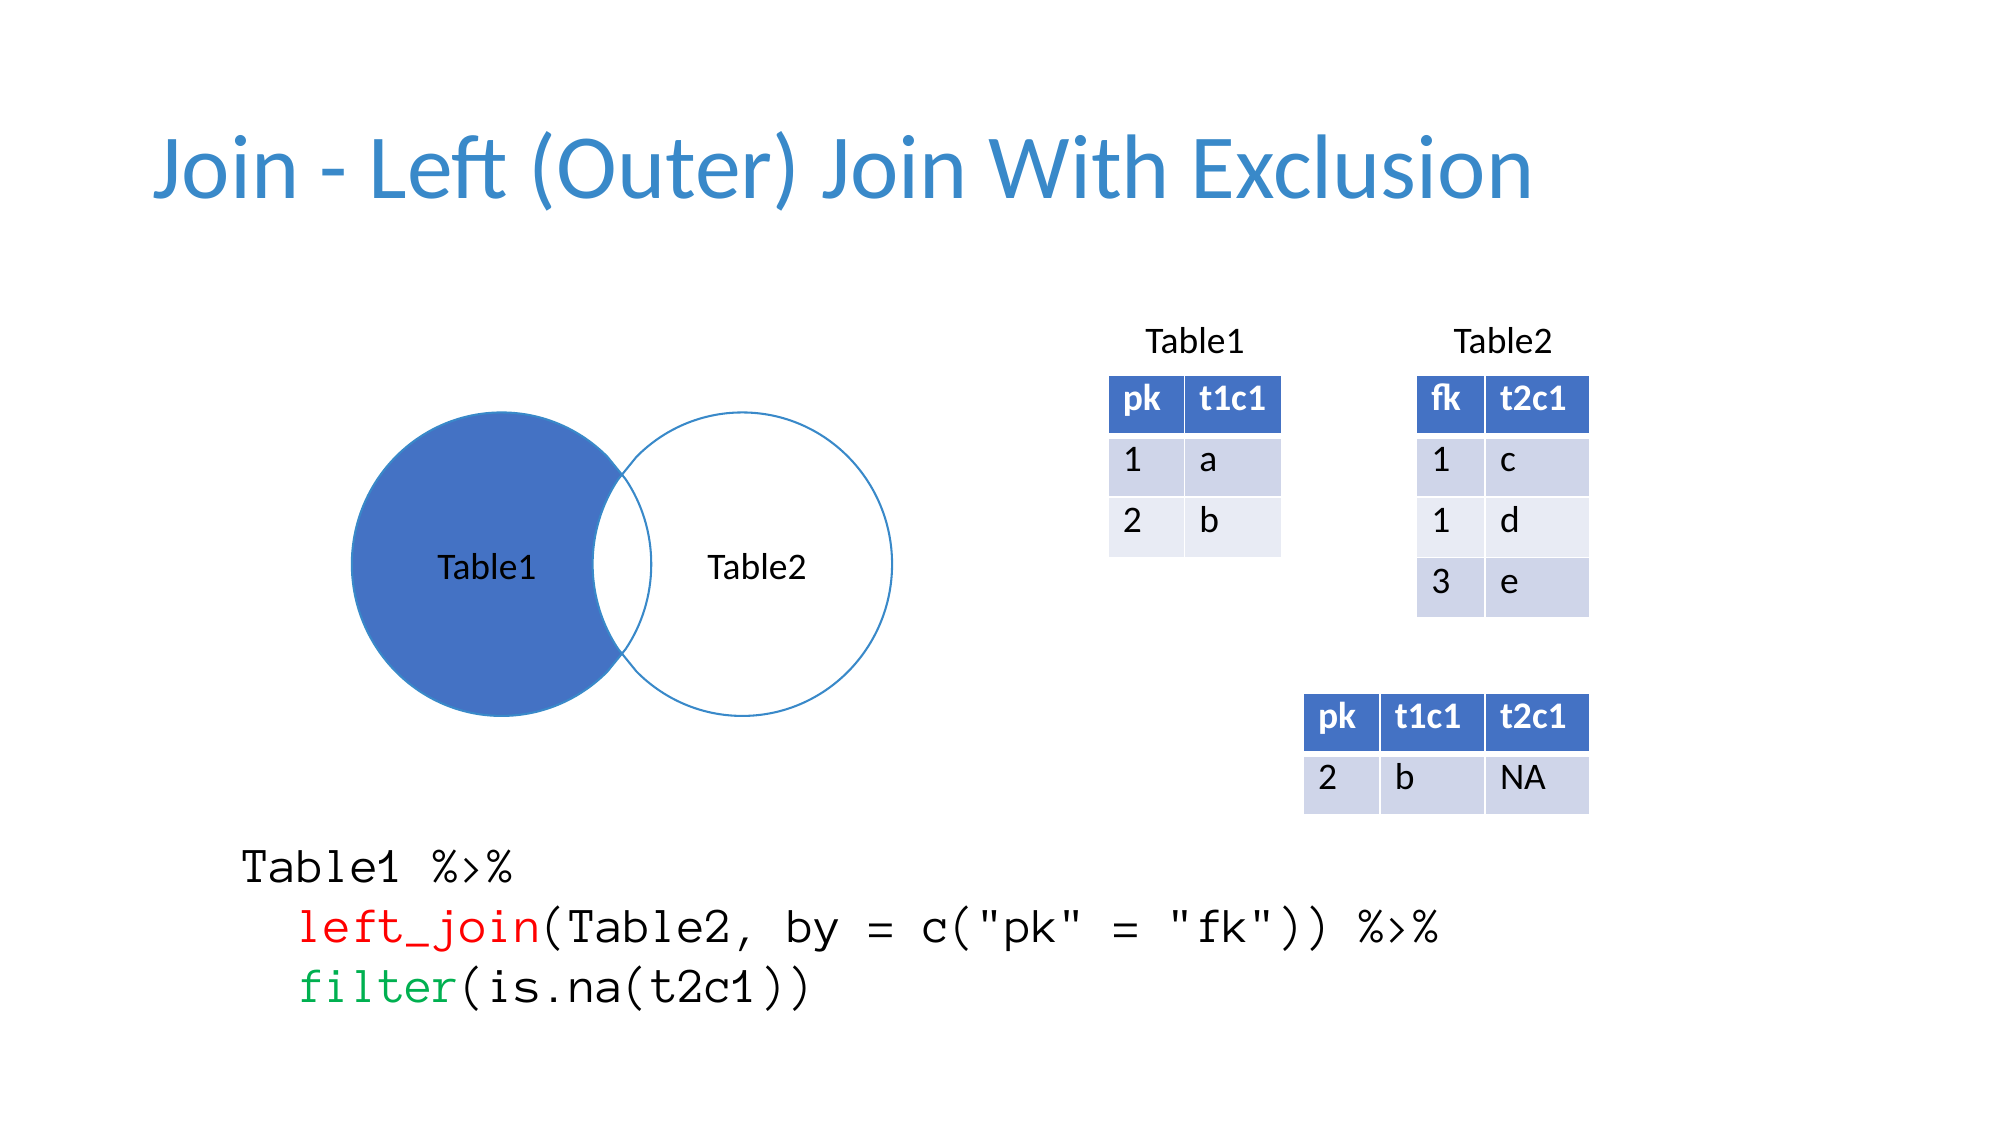

# Join - Left (Outer) Join With Exclusion
Table1
Table2
| pk | t1c1 |
| --- | --- |
| 1 | a |
| 2 | b |
| fk | t2c1 |
| --- | --- |
| 1 | c |
| 1 | d |
| 3 | e |
Table1
Table2
| pk | t1c1 | t2c1 |
| --- | --- | --- |
| 2 | b | NA |
Table1 %>%
  left_join(Table2, by = c("pk" = "fk")) %>%
  filter(is.na(t2c1))